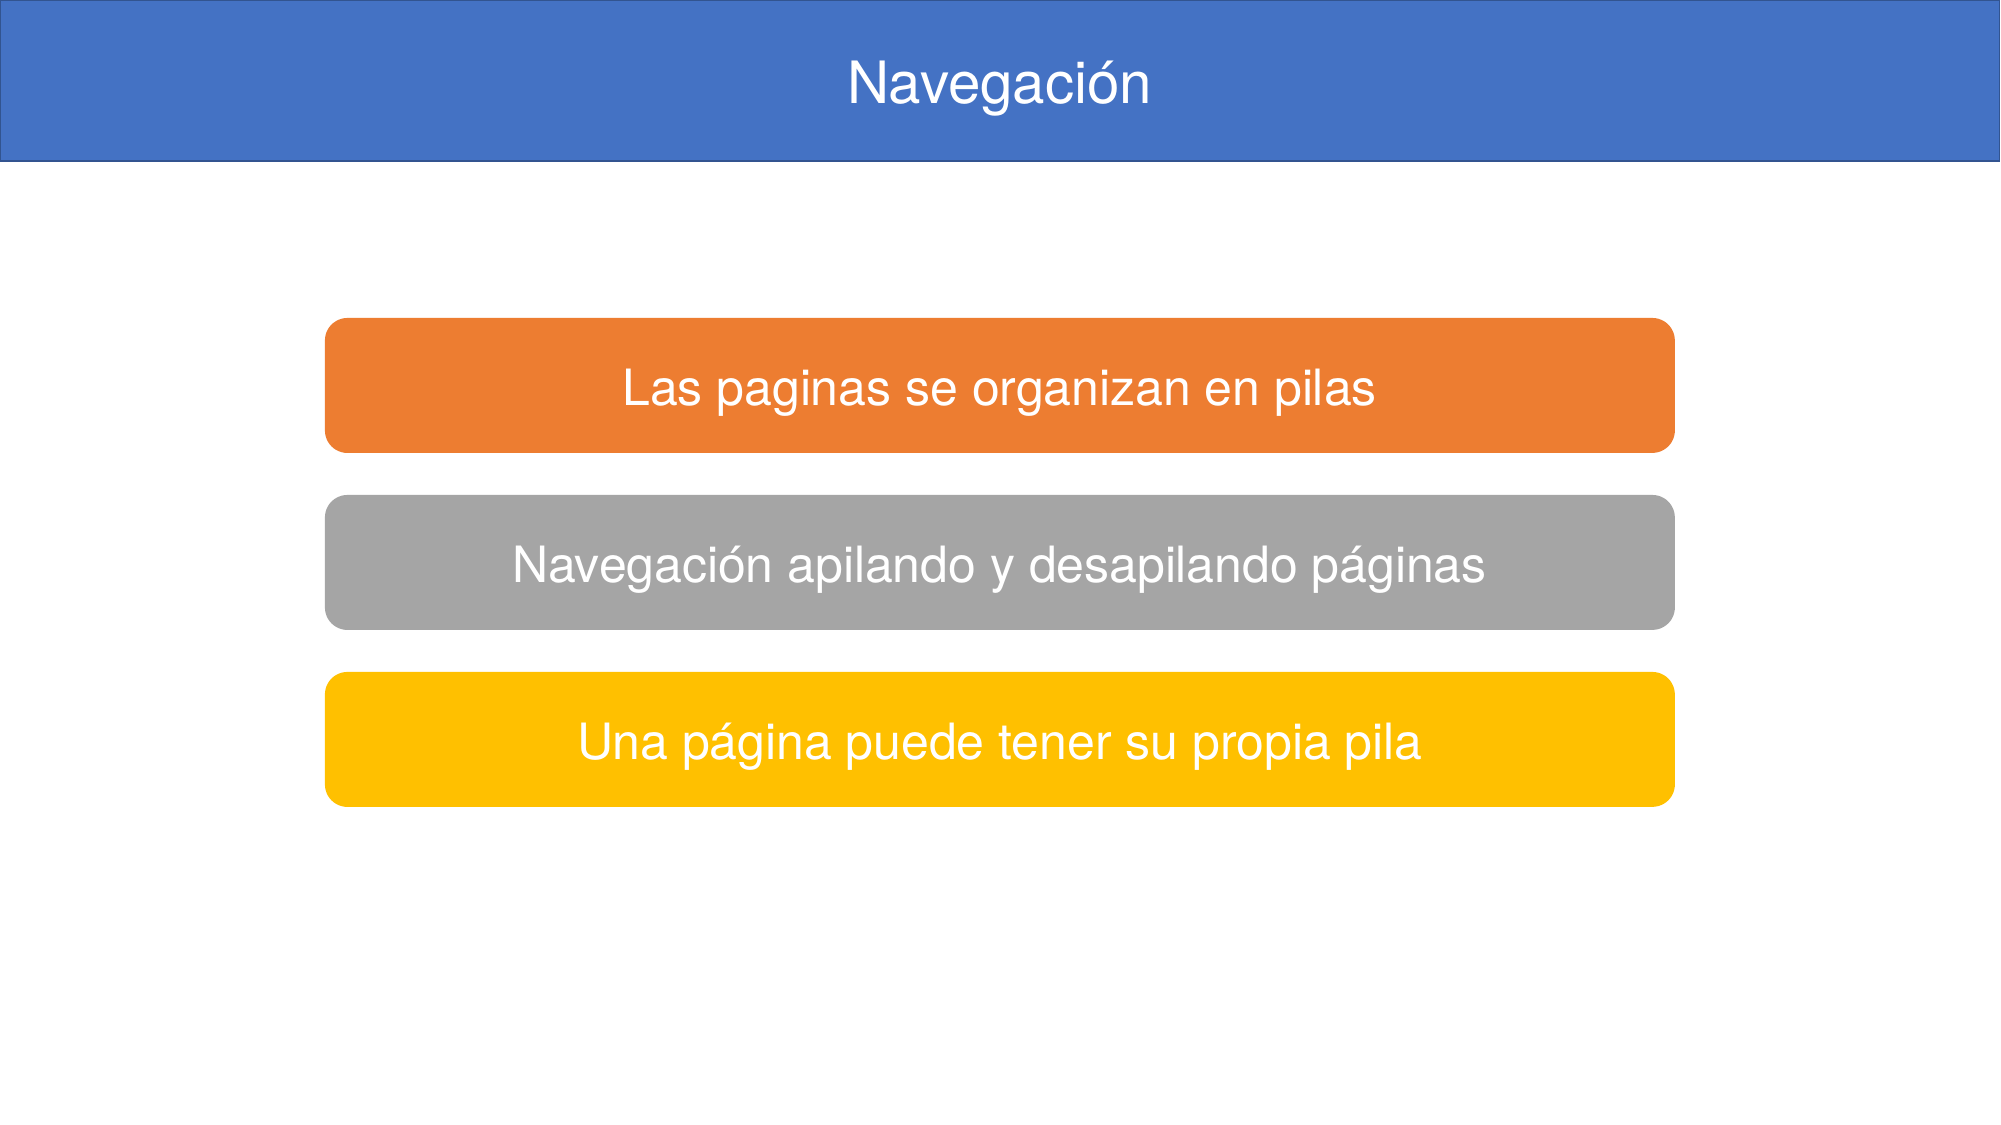

Navegación
Las paginas se organizan en pilas
Navegación apilando y desapilando páginas
Una página puede tener su propia pila